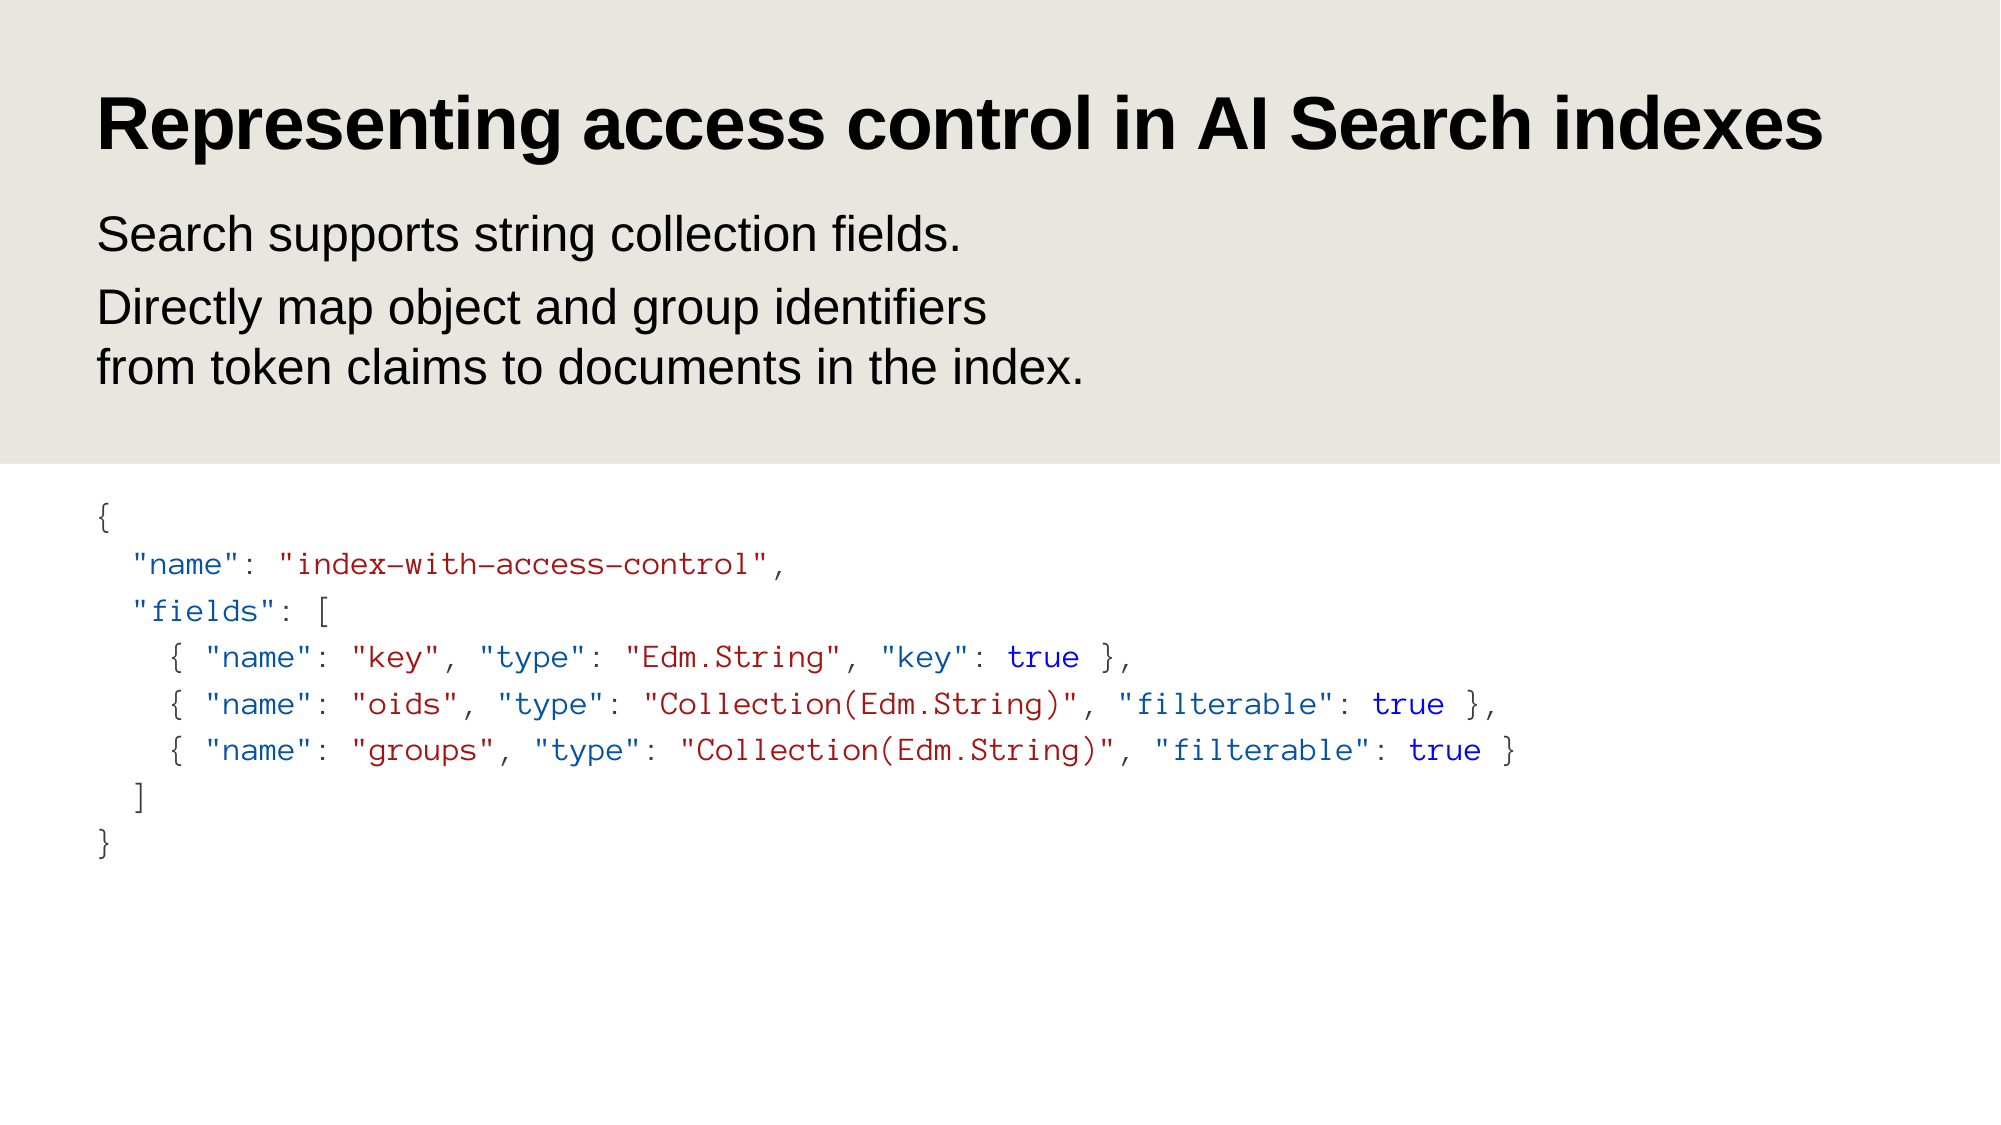

# Representing access control in AI Search indexes
Search supports string collection fields.
Directly map object and group identifiers
from token claims to documents in the index.
{
  "name": "index-with-access-control",
  "fields": [
    { "name": "key", "type": "Edm.String", "key": true },
    { "name": "oids", "type": "Collection(Edm.String)", "filterable": true },
    { "name": "groups", "type": "Collection(Edm.String)", "filterable": true }
  ]
}